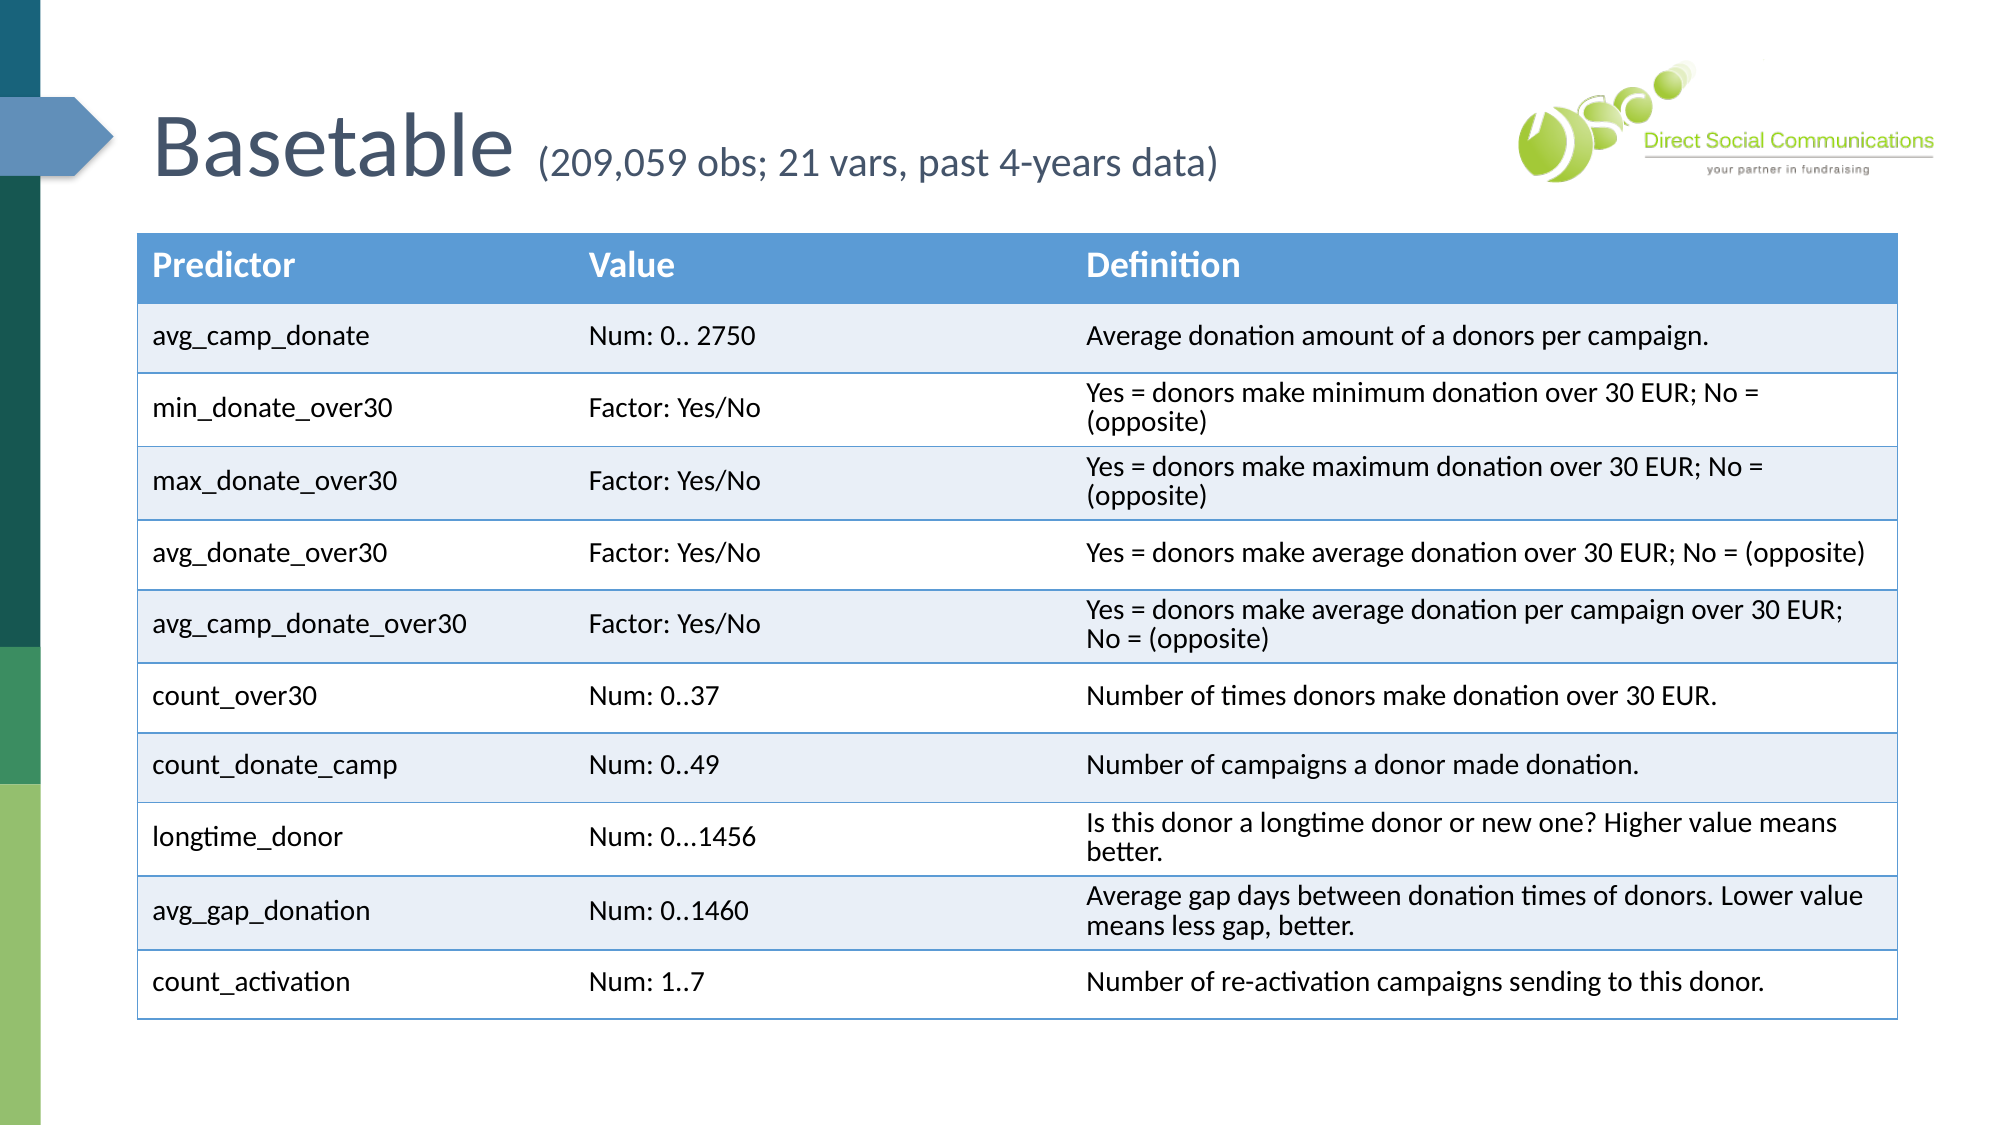

# Basetable (209,059 obs; 21 vars, past 4-years data)
| Predictor | Value | Definition |
| --- | --- | --- |
| avg\_camp\_donate | Num: 0.. 2750 | Average donation amount of a donors per campaign. |
| min\_donate\_over30 | Factor: Yes/No | Yes = donors make minimum donation over 30 EUR; No = (opposite) |
| max\_donate\_over30 | Factor: Yes/No | Yes = donors make maximum donation over 30 EUR; No = (opposite) |
| avg\_donate\_over30 | Factor: Yes/No | Yes = donors make average donation over 30 EUR; No = (opposite) |
| avg\_camp\_donate\_over30 | Factor: Yes/No | Yes = donors make average donation per campaign over 30 EUR; No = (opposite) |
| count\_over30 | Num: 0..37 | Number of times donors make donation over 30 EUR. |
| count\_donate\_camp | Num: 0..49 | Number of campaigns a donor made donation. |
| longtime\_donor | Num: 0...1456 | Is this donor a longtime donor or new one? Higher value means better. |
| avg\_gap\_donation | Num: 0..1460 | Average gap days between donation times of donors. Lower value means less gap, better. |
| count\_activation | Num: 1..7 | Number of re-activation campaigns sending to this donor. |